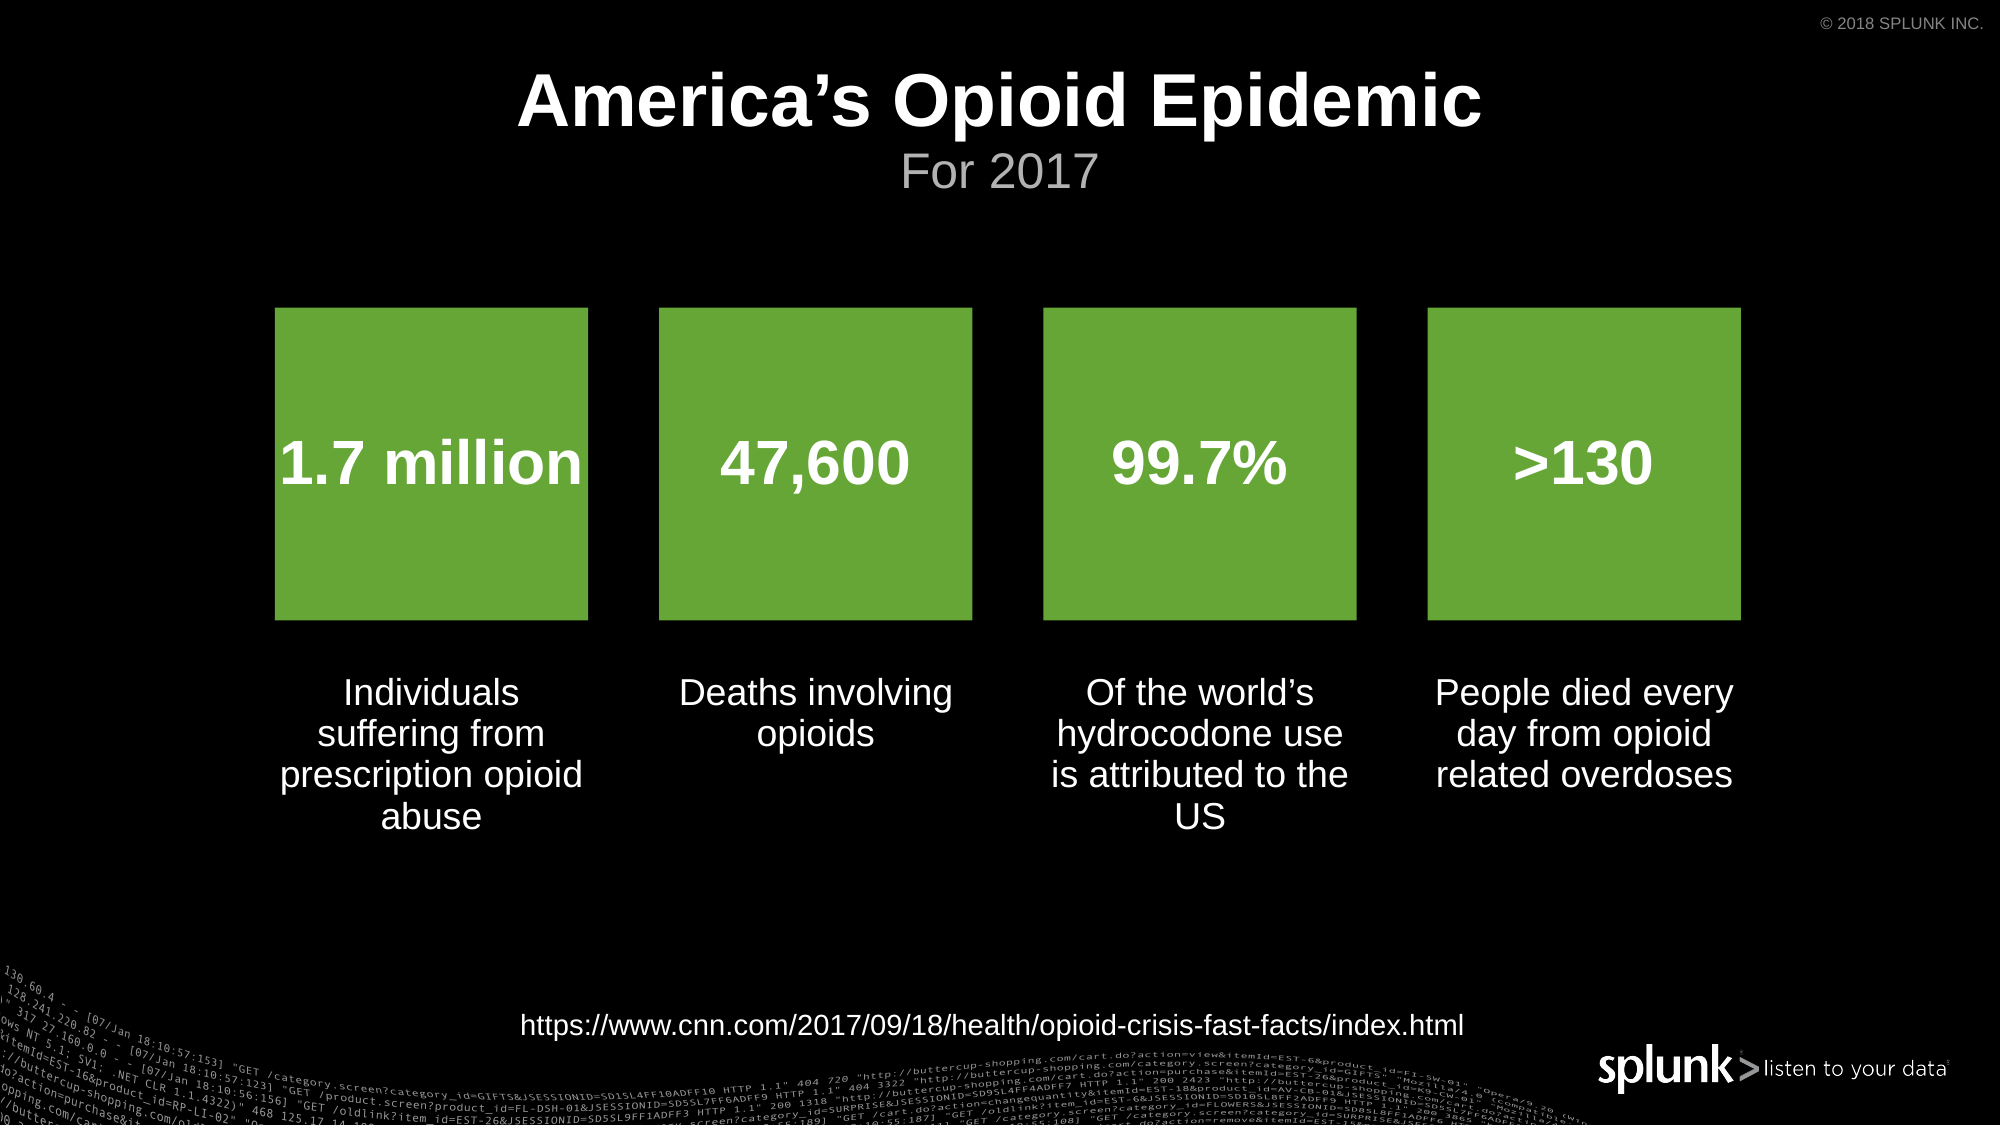

# America’s Opioid Epidemic
For 2017
1.7 million
47,600
99.7%
>130
Individuals suffering from prescription opioid abuse
Deaths involving opioids
Of the world’s hydrocodone use is attributed to the US
People died every day from opioid related overdoses
https://www.cnn.com/2017/09/18/health/opioid-crisis-fast-facts/index.html